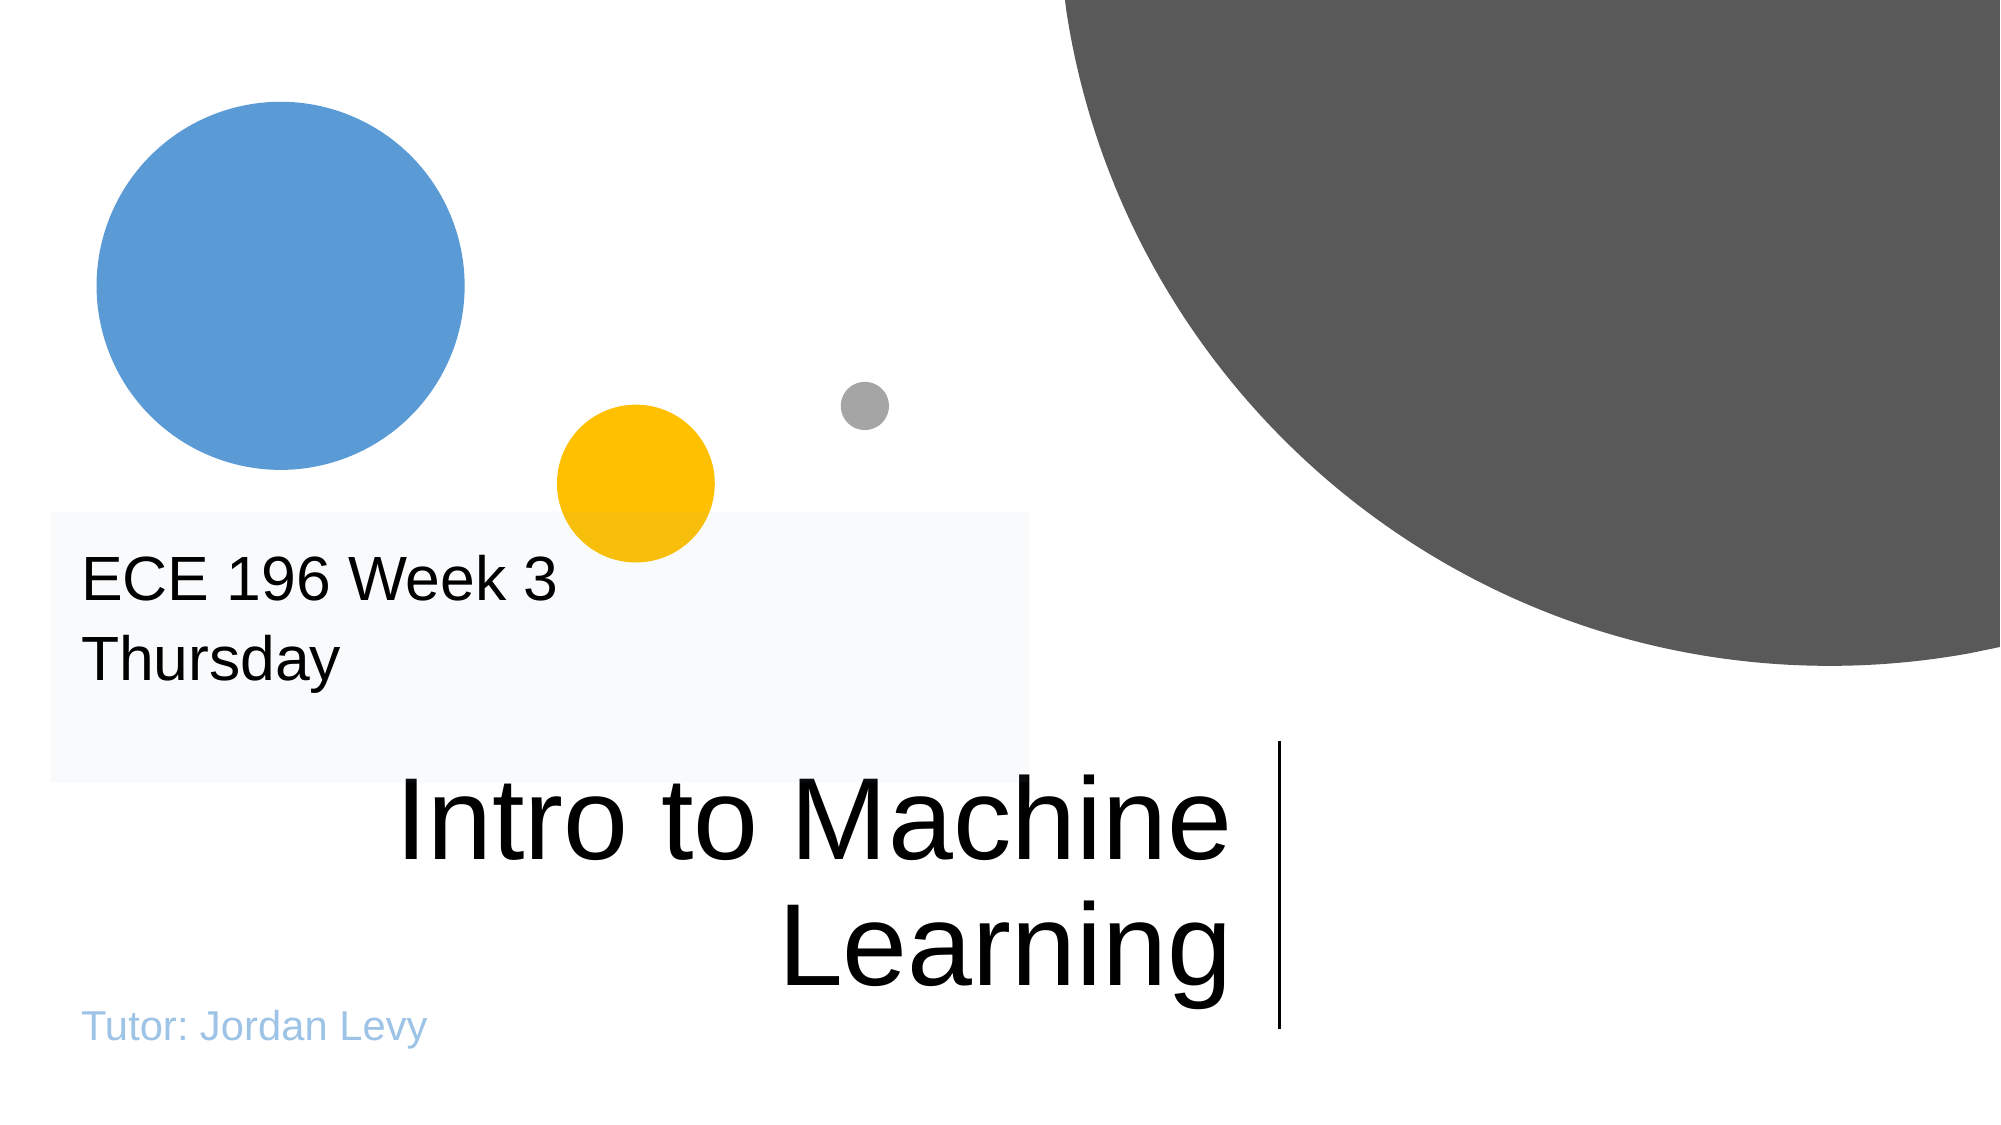

ECE 196 Week 3
Thursday
# Intro to Machine Learning
Tutor: Jordan Levy